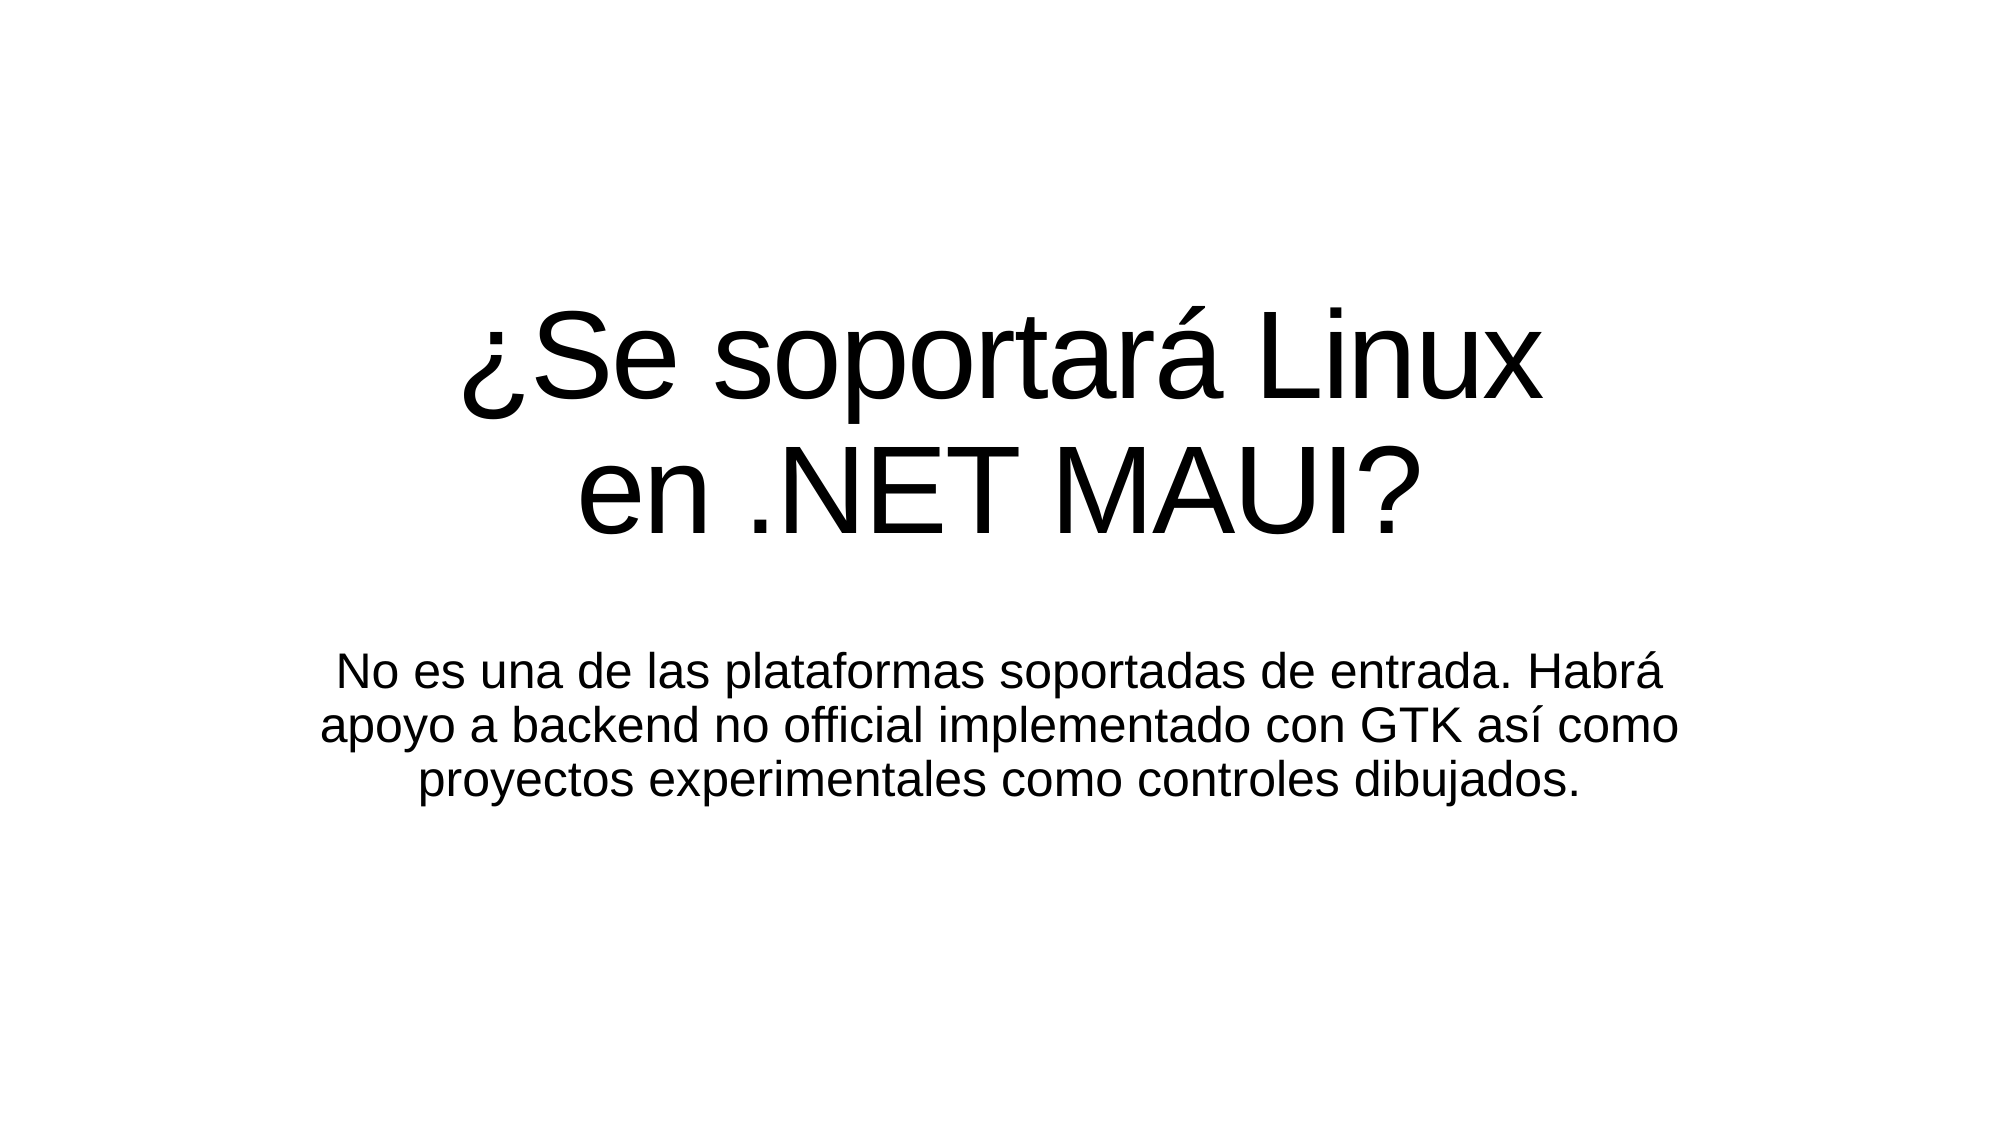

# ¿Se soportará Linux en .NET MAUI?
No es una de las plataformas soportadas de entrada. Habrá apoyo a backend no official implementado con GTK así como proyectos experimentales como controles dibujados.